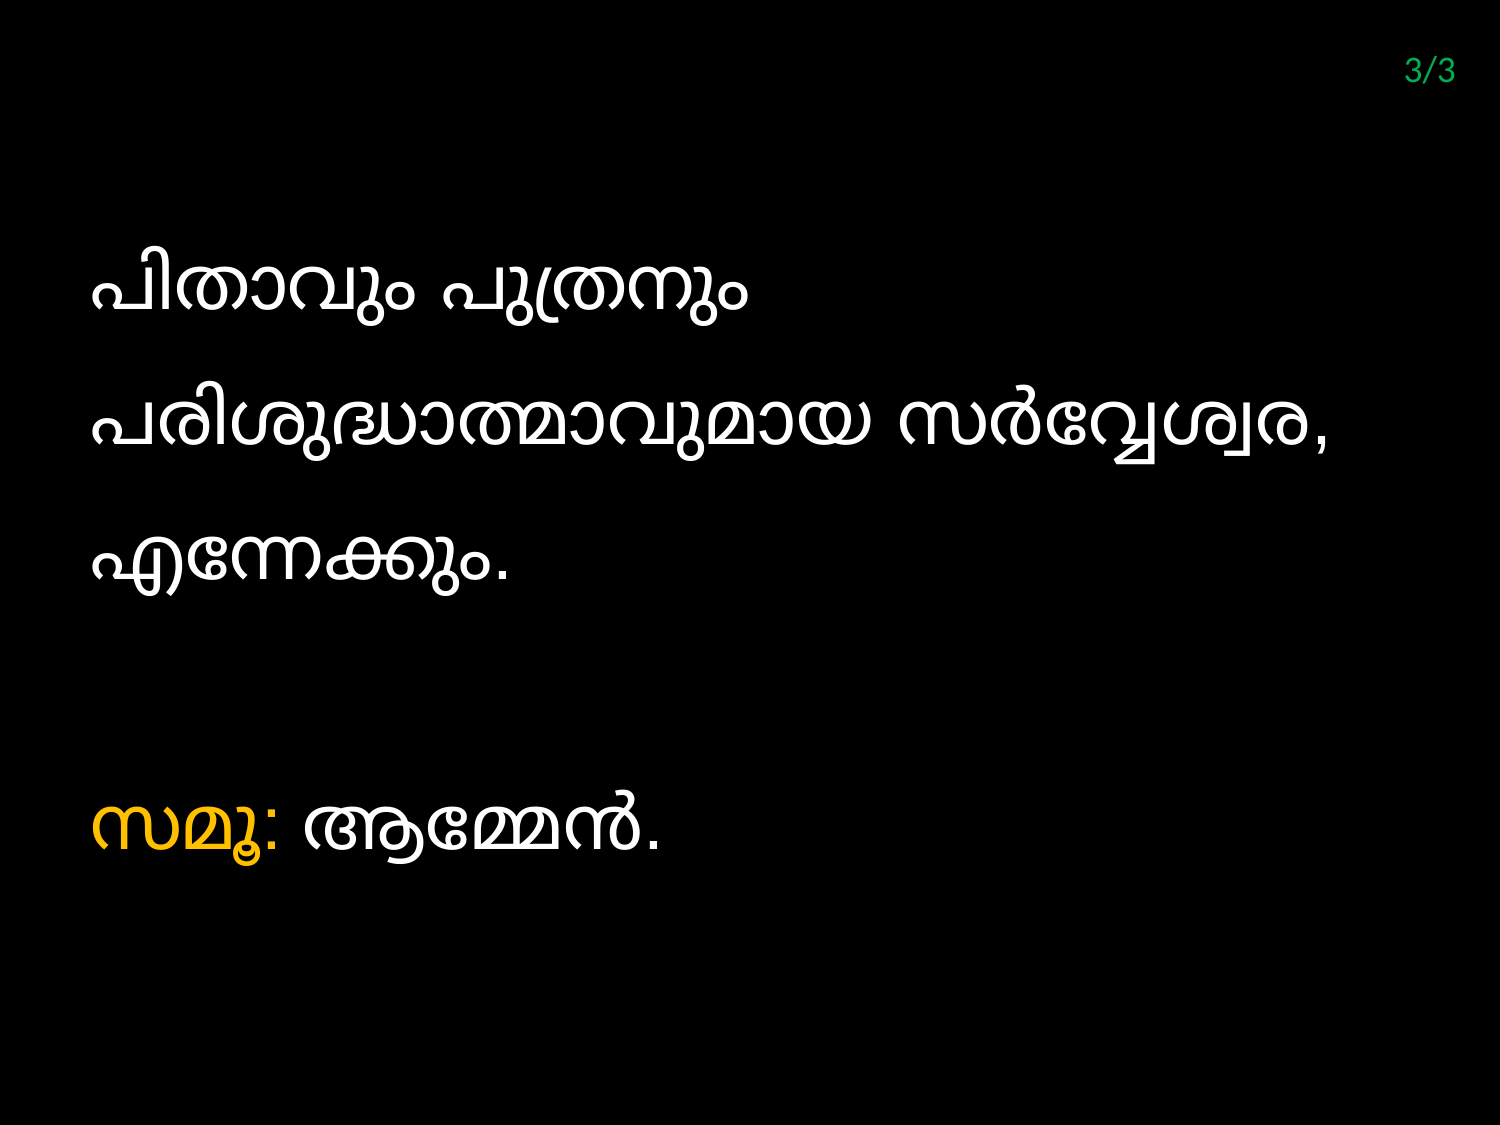

3/3
പിതാവും പുത്രനും
പരിശുദ്ധാത്മാവുമായ സര്‍വ്വേശ്വര, എന്നേക്കും.

സമൂ: ആമ്മേന്‍.